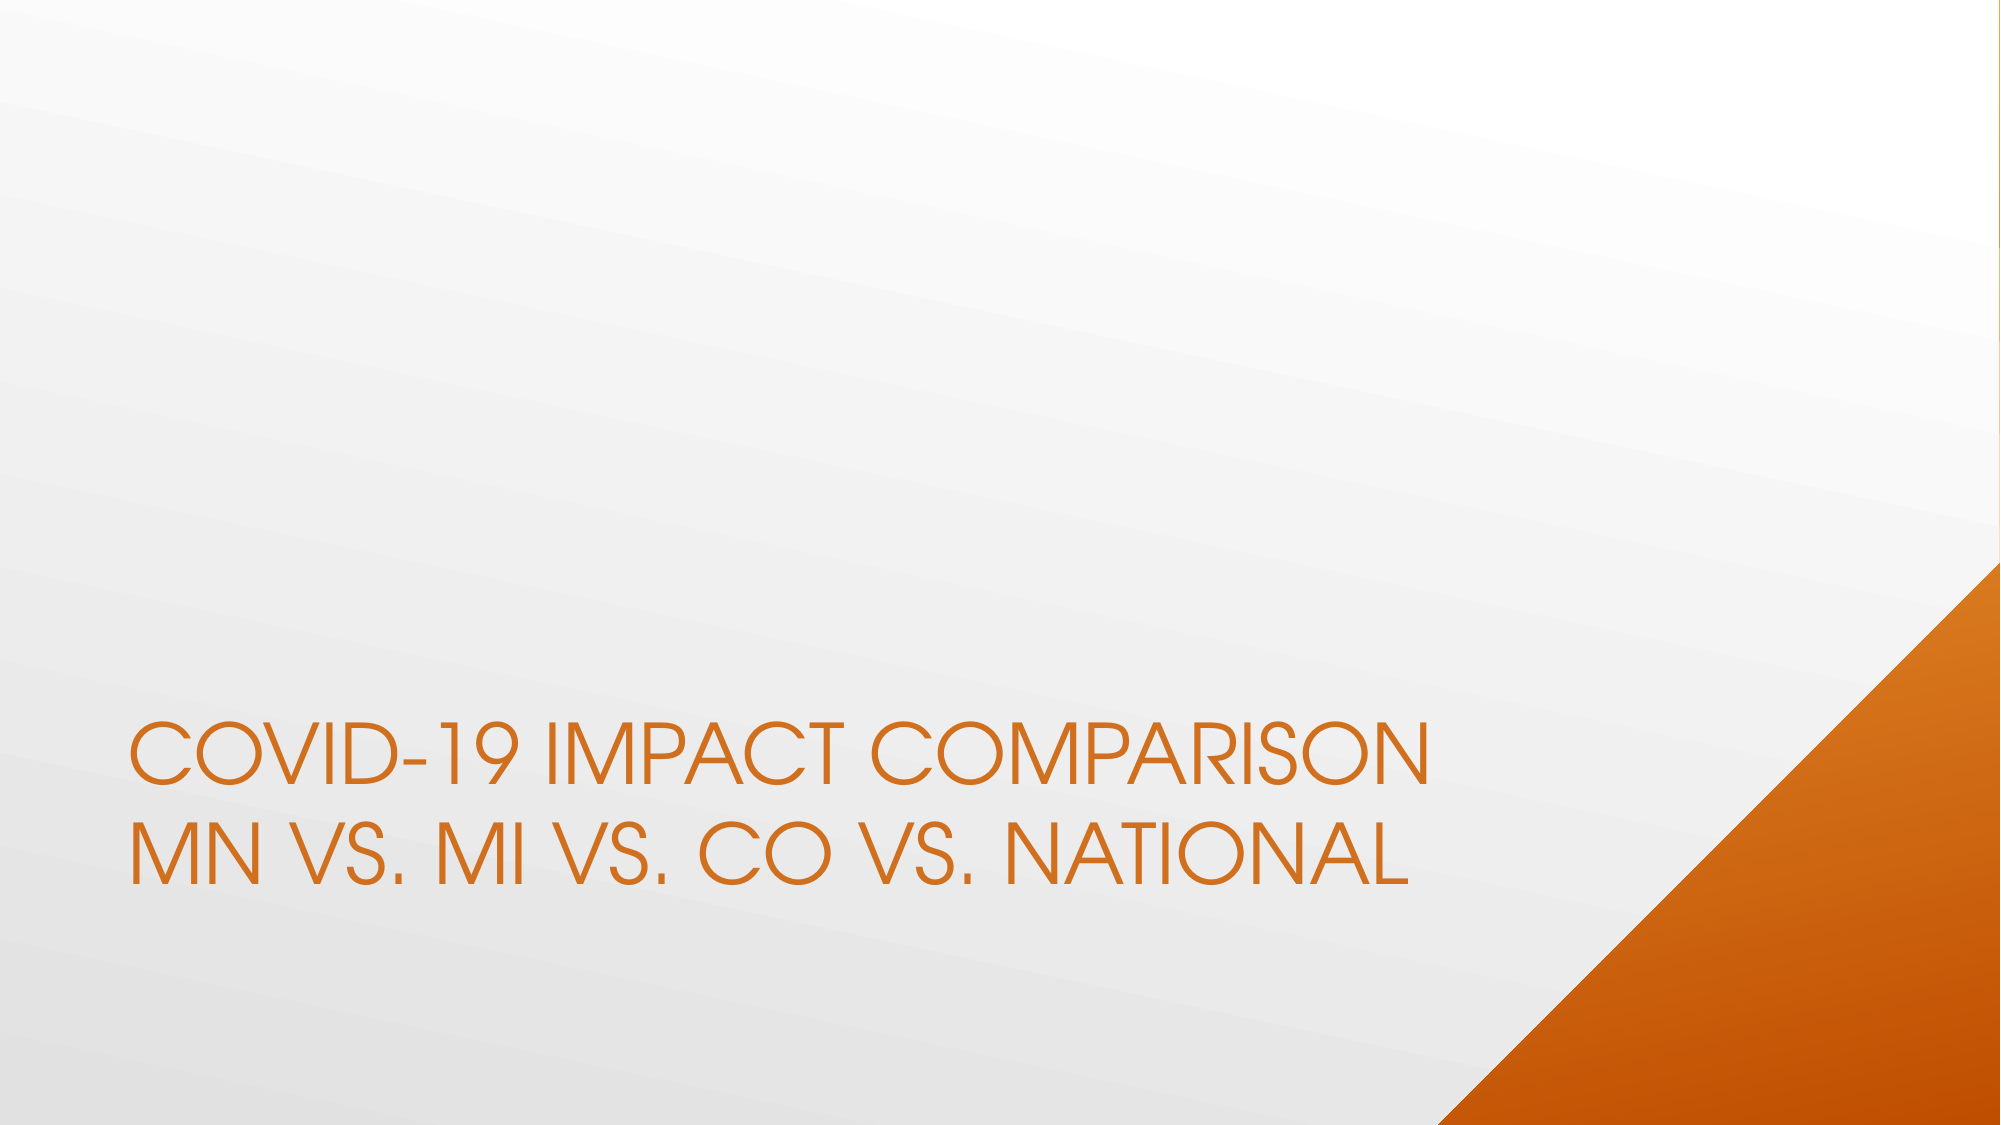

# COVID-19 Impact Comparison mn vs. MI vs. co vs. national